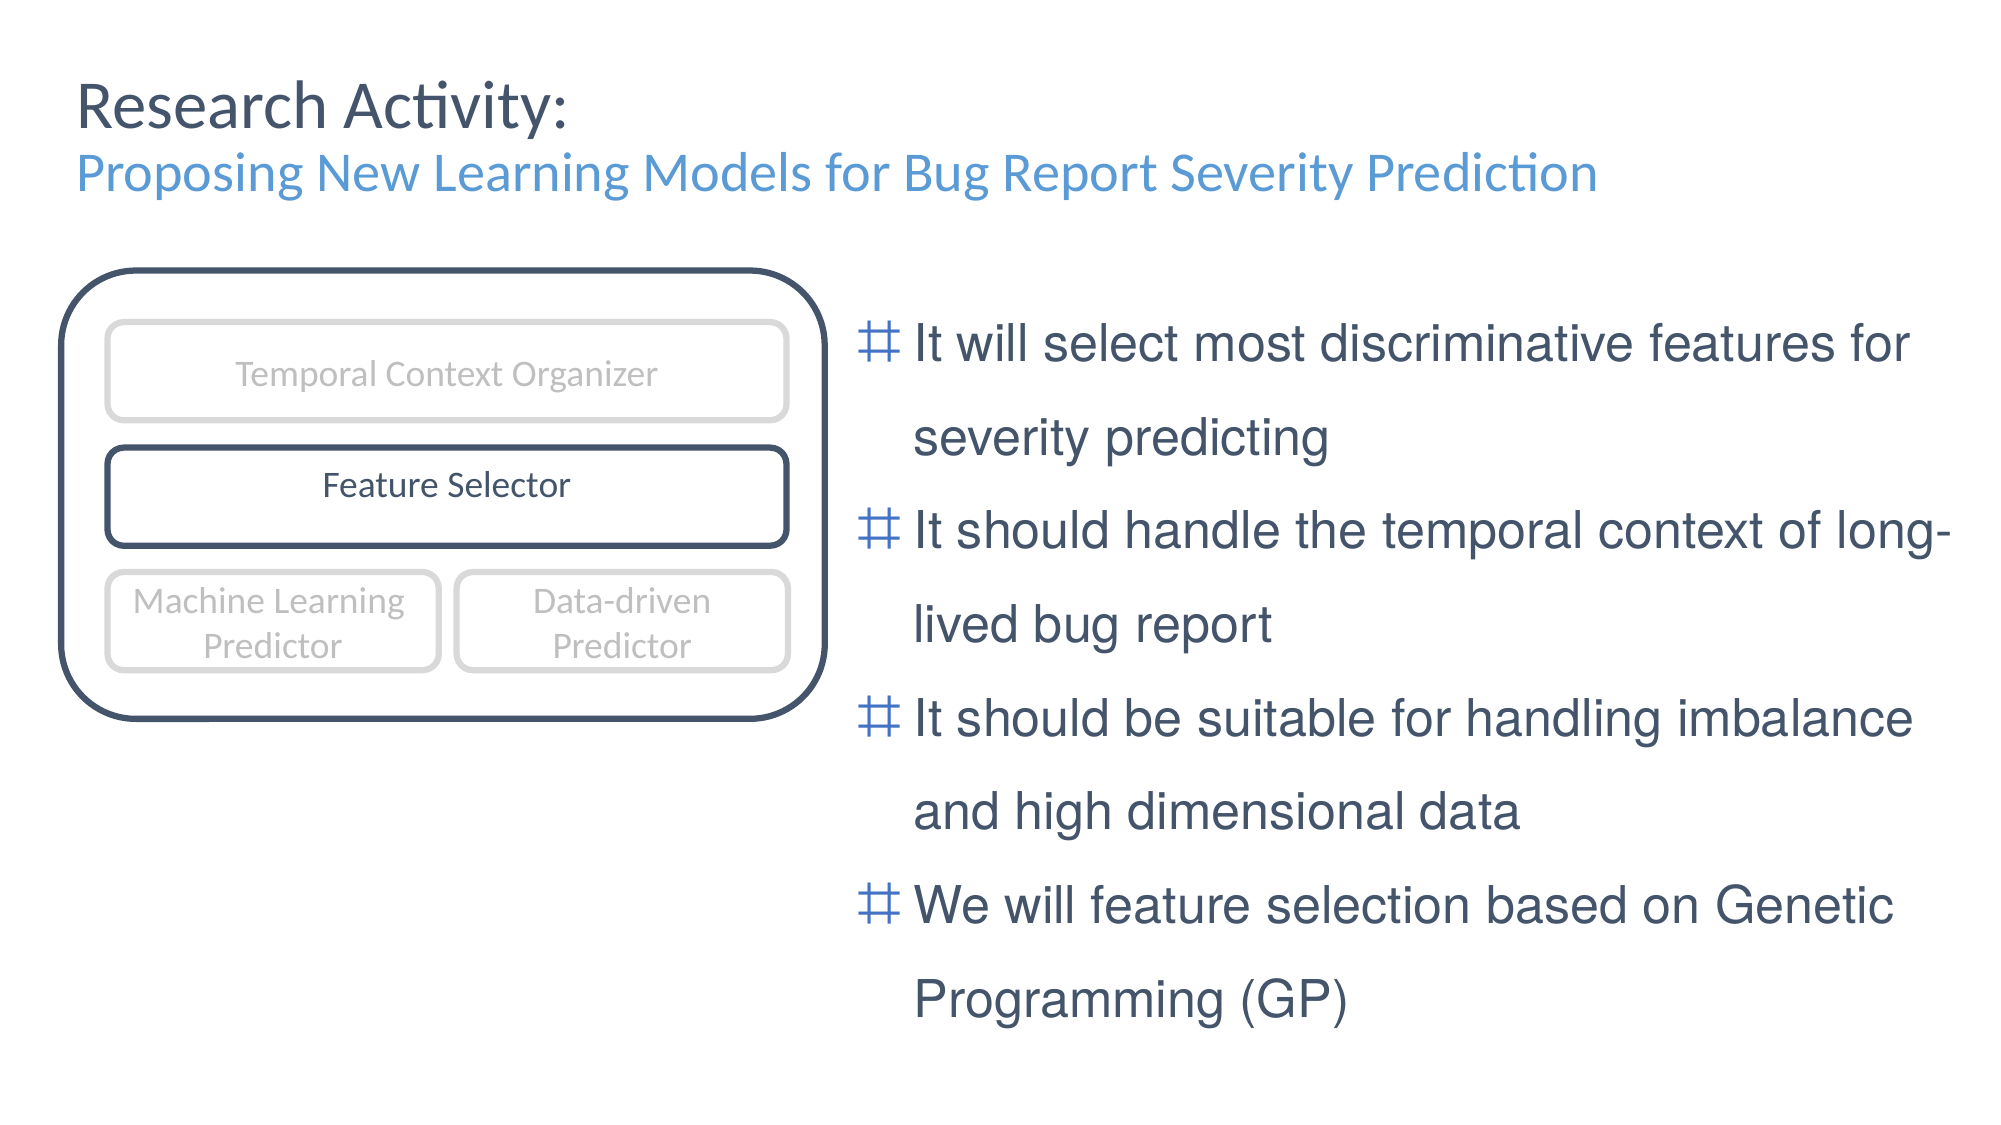

# Research Activity: Proposing New Learning Models for Bug Report Severity Prediction

It will select most discriminative features for severity predicting
It should handle the temporal context of long-lived bug report
It should be suitable for handling imbalance and high dimensional data
We will feature selection based on Genetic Programming (GP)
Temporal Context Organizer
Feature Selector
Machine Learning
Predictor
Data-driven
Predictor